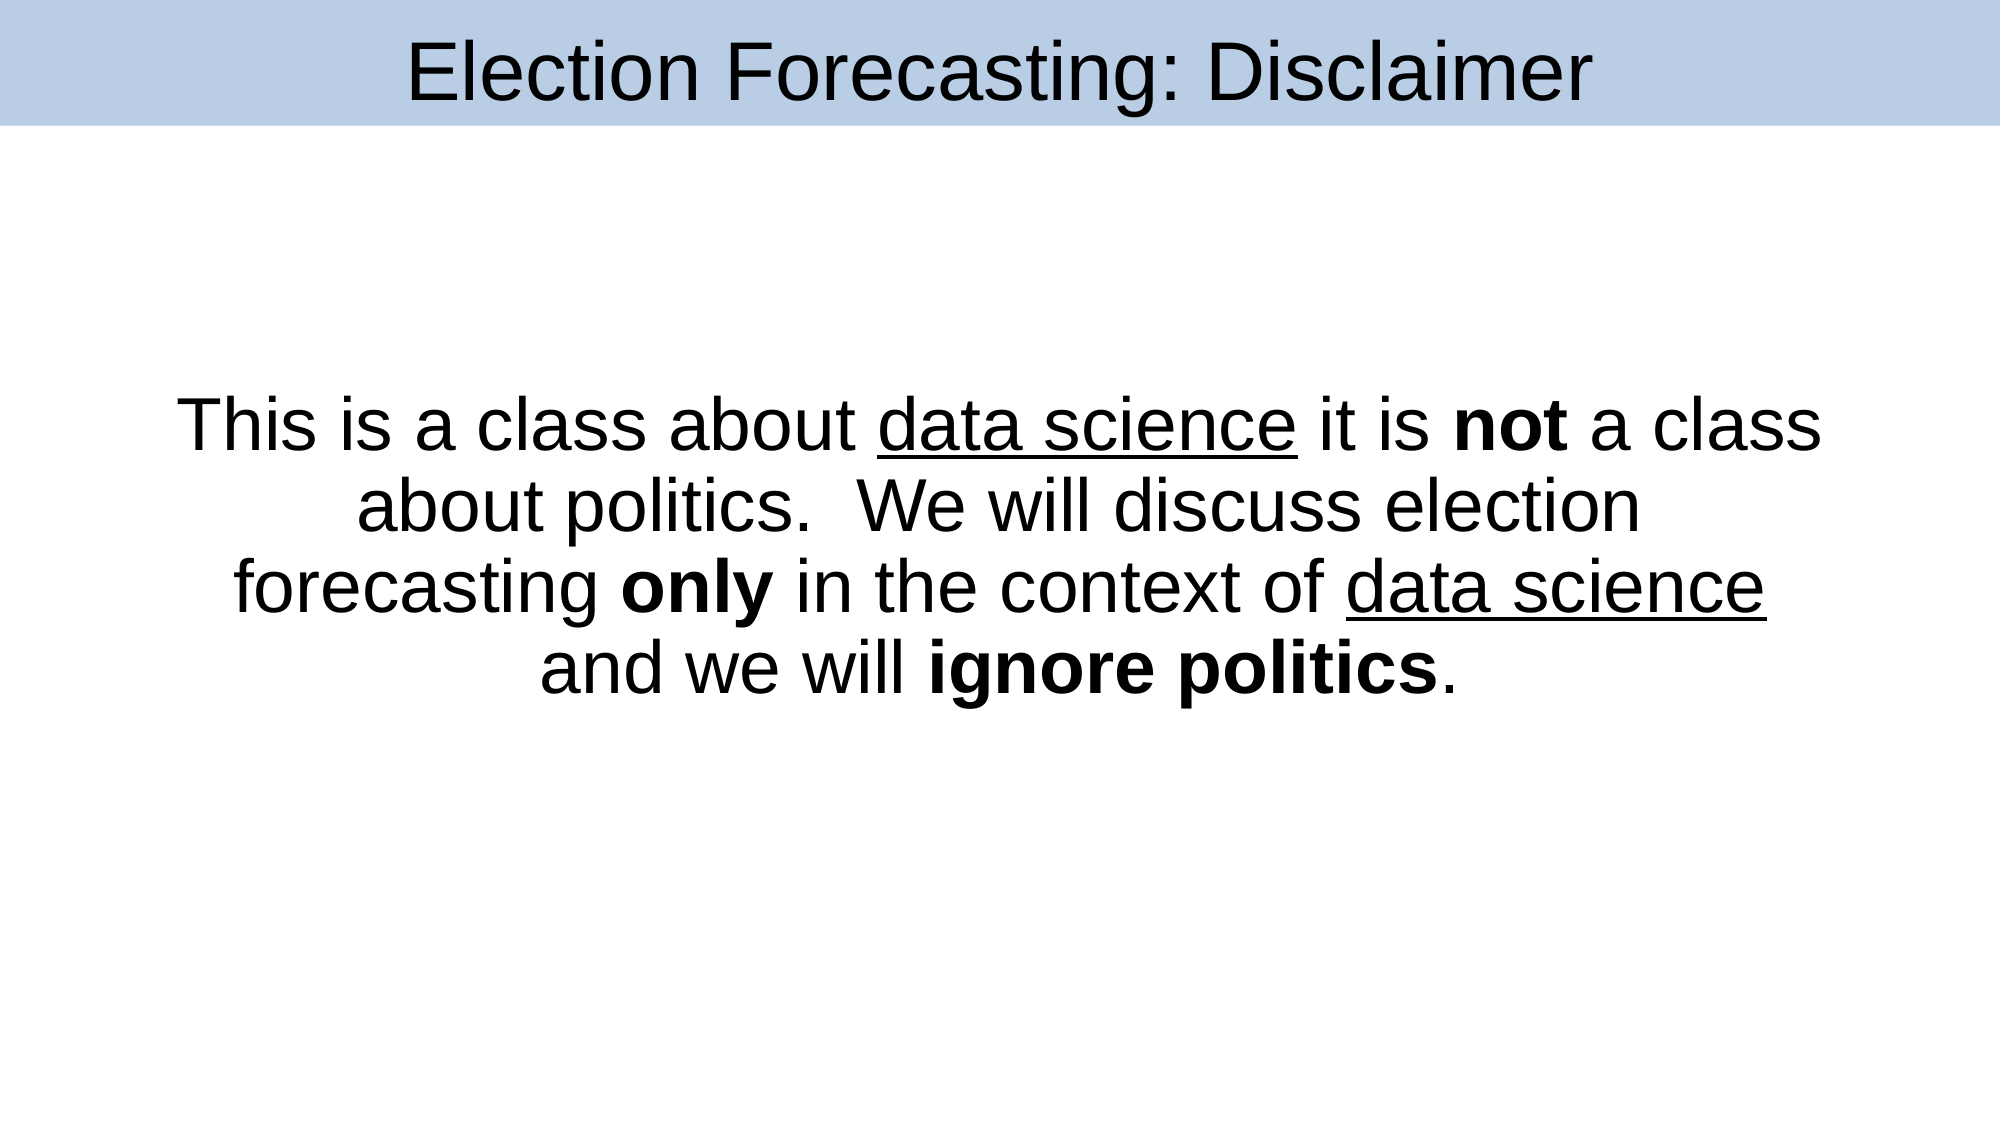

# Election Forecasting: Disclaimer
This is a class about data science it is not a class about politics.  We will discuss election forecasting only in the context of data science and we will ignore politics.